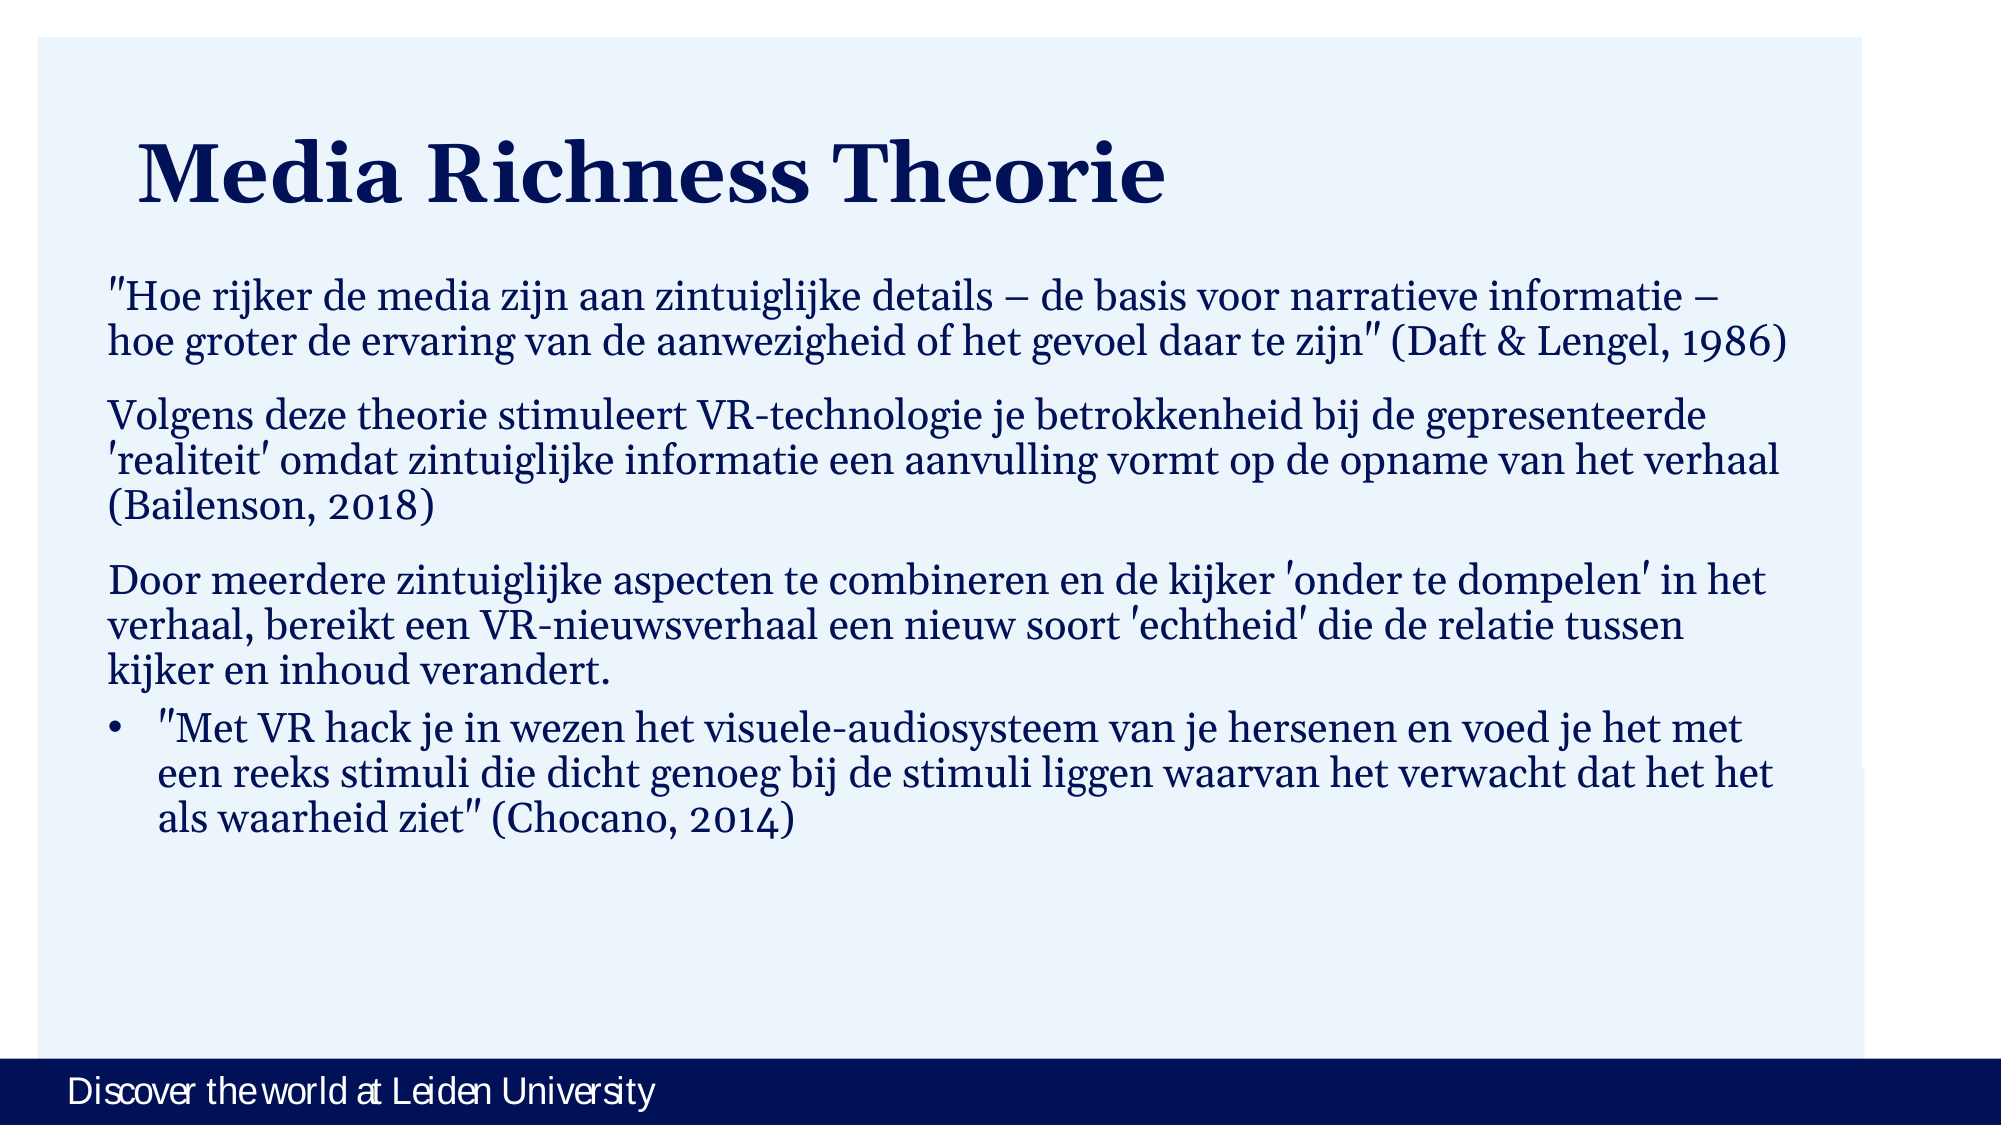

# Media Richness Theorie
"Hoe rijker de media zijn aan zintuiglijke details – de basis voor narratieve informatie – hoe groter de ervaring van de aanwezigheid of het gevoel daar te zijn" (Daft & Lengel, 1986)
Volgens deze theorie stimuleert VR-technologie je betrokkenheid bij de gepresenteerde 'realiteit' omdat zintuiglijke informatie een aanvulling vormt op de opname van het verhaal (Bailenson, 2018)
Door meerdere zintuiglijke aspecten te combineren en de kijker 'onder te dompelen' in het verhaal, bereikt een VR-nieuwsverhaal een nieuw soort 'echtheid' die de relatie tussen kijker en inhoud verandert.
"Met VR hack je in wezen het visuele-audiosysteem van je hersenen en voed je het met een reeks stimuli die dicht genoeg bij de stimuli liggen waarvan het verwacht dat het het als waarheid ziet" (Chocano, 2014)